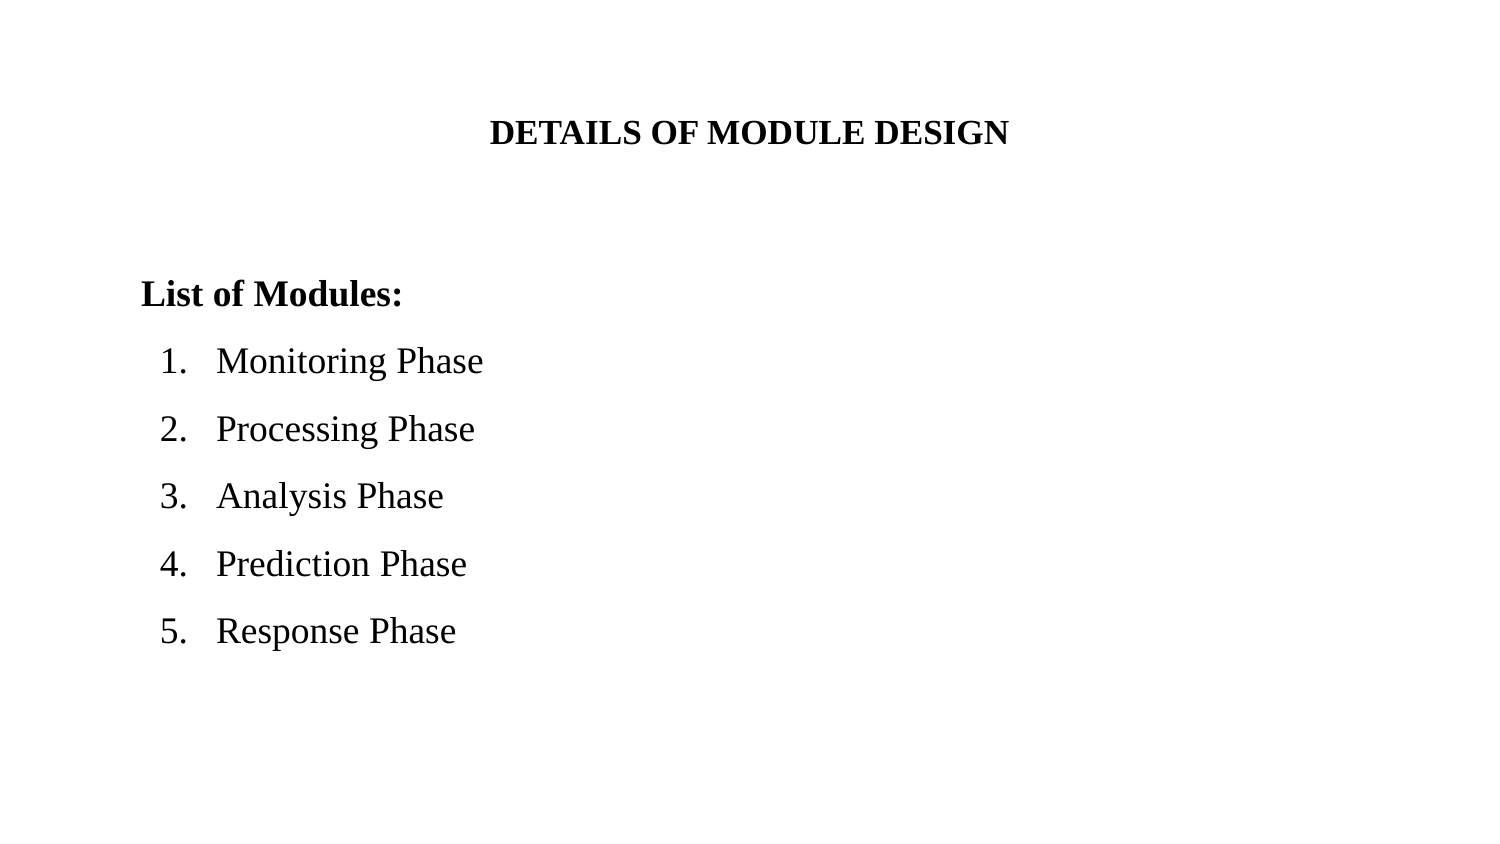

# DETAILS OF MODULE DESIGN

List of Modules:
Monitoring Phase
Processing Phase
Analysis Phase
Prediction Phase
Response Phase